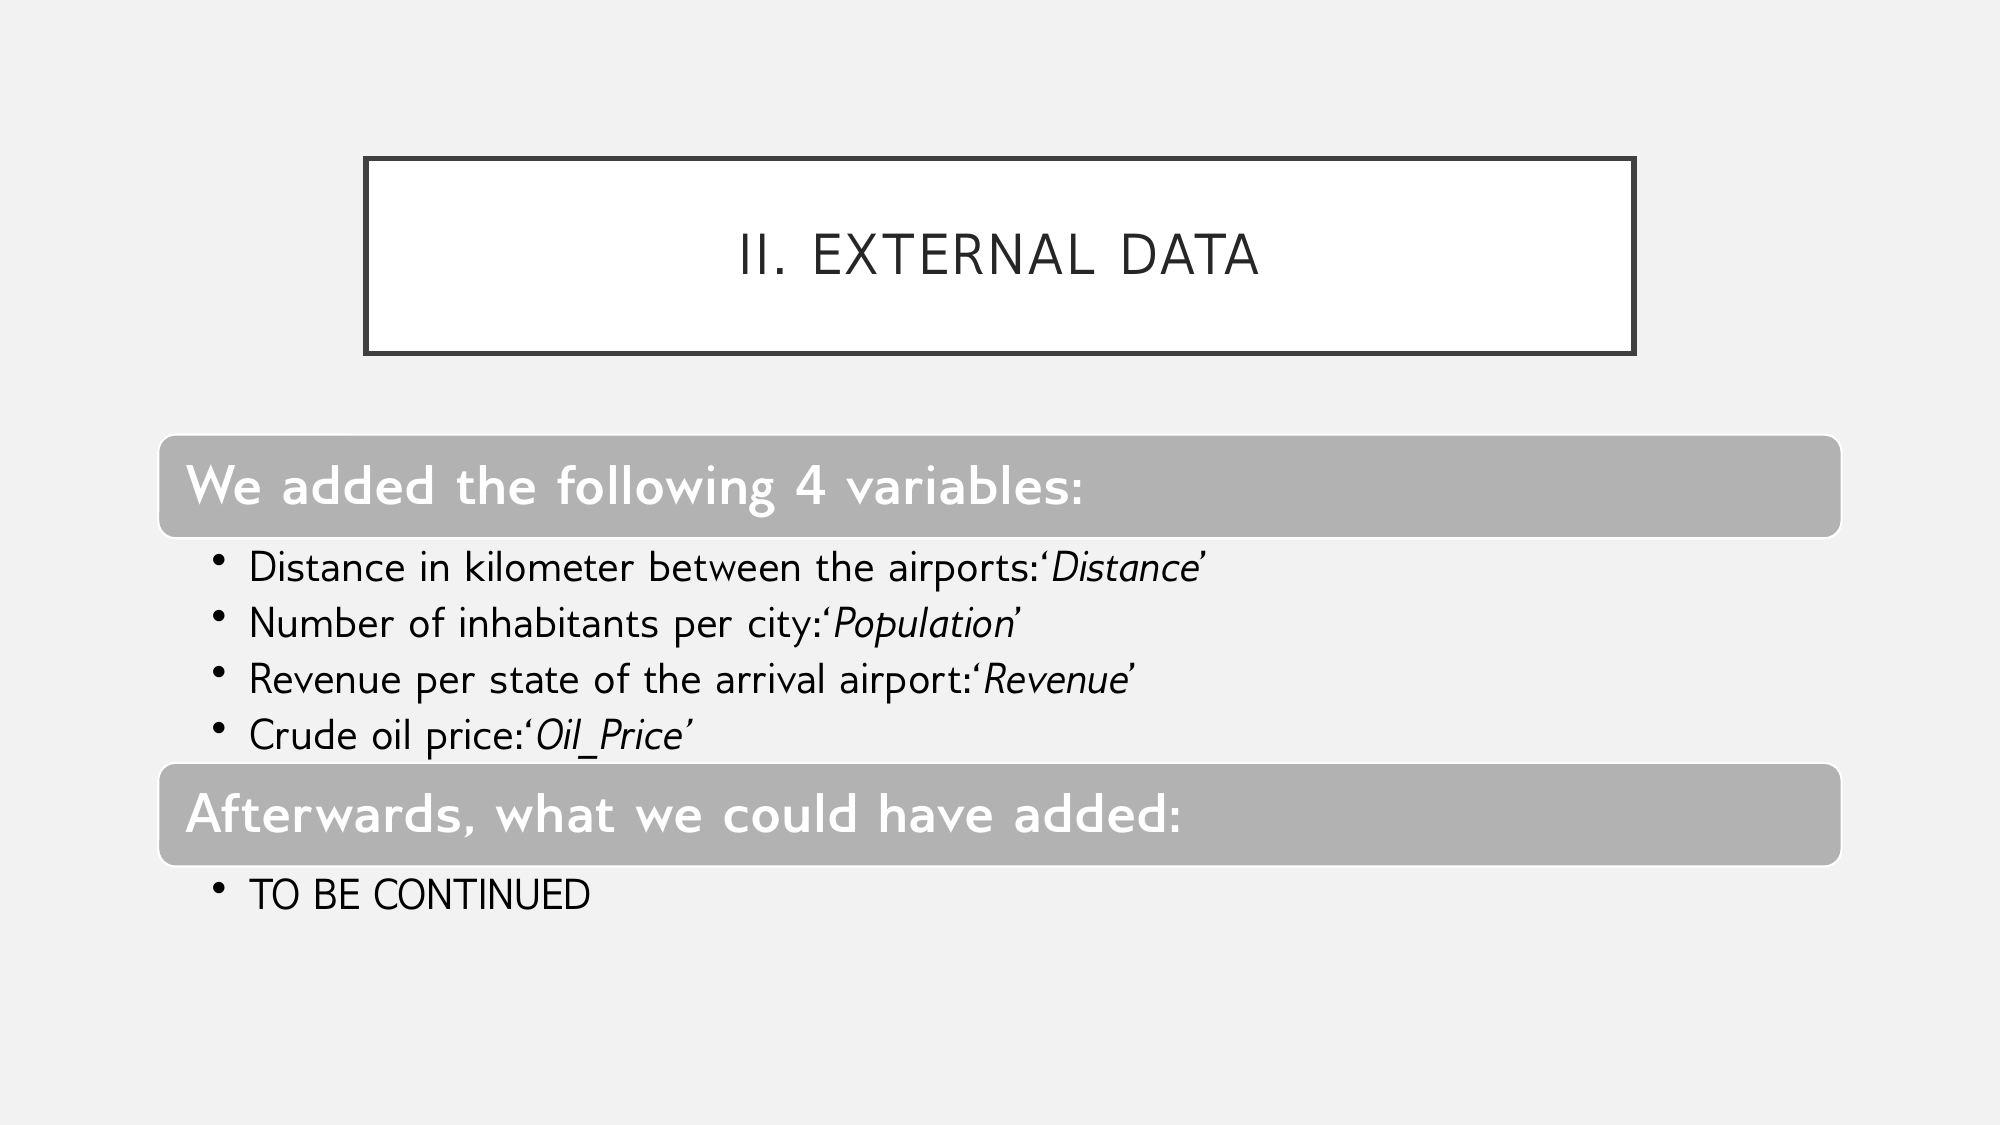

# II. External data
We added the following 4 variables:
Distance in kilometer between the airports:‘Distance’
Number of inhabitants per city:‘Population’
Revenue per state of the arrival airport:‘Revenue’
Crude oil price:‘Oil_Price’
Afterwards, what we could have added:
TO BE CONTINUED